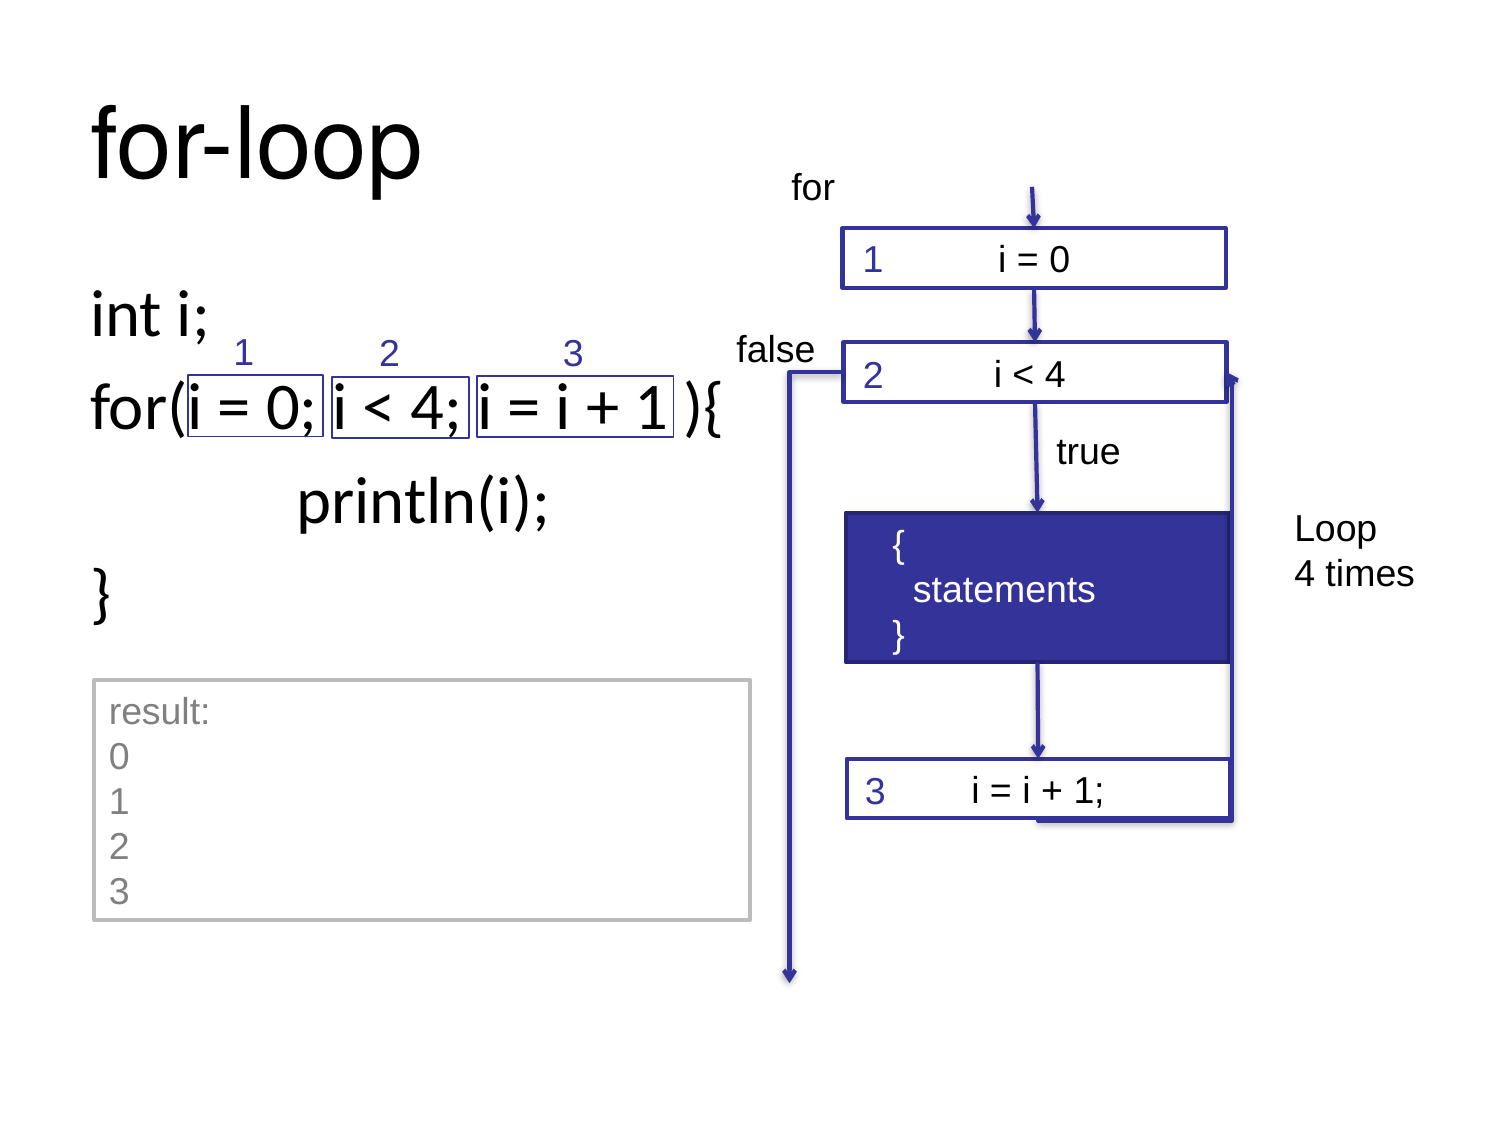

# for-loop
for
1
i = 0
int i;
for(i = 0; i < 4; i = i + 1 ){
		println(i);
}
false
1
2
3
i < 4
2

true
Loop
4 times
   {
     statements
   }
result:
0
1
2
3
i = i + 1;
3